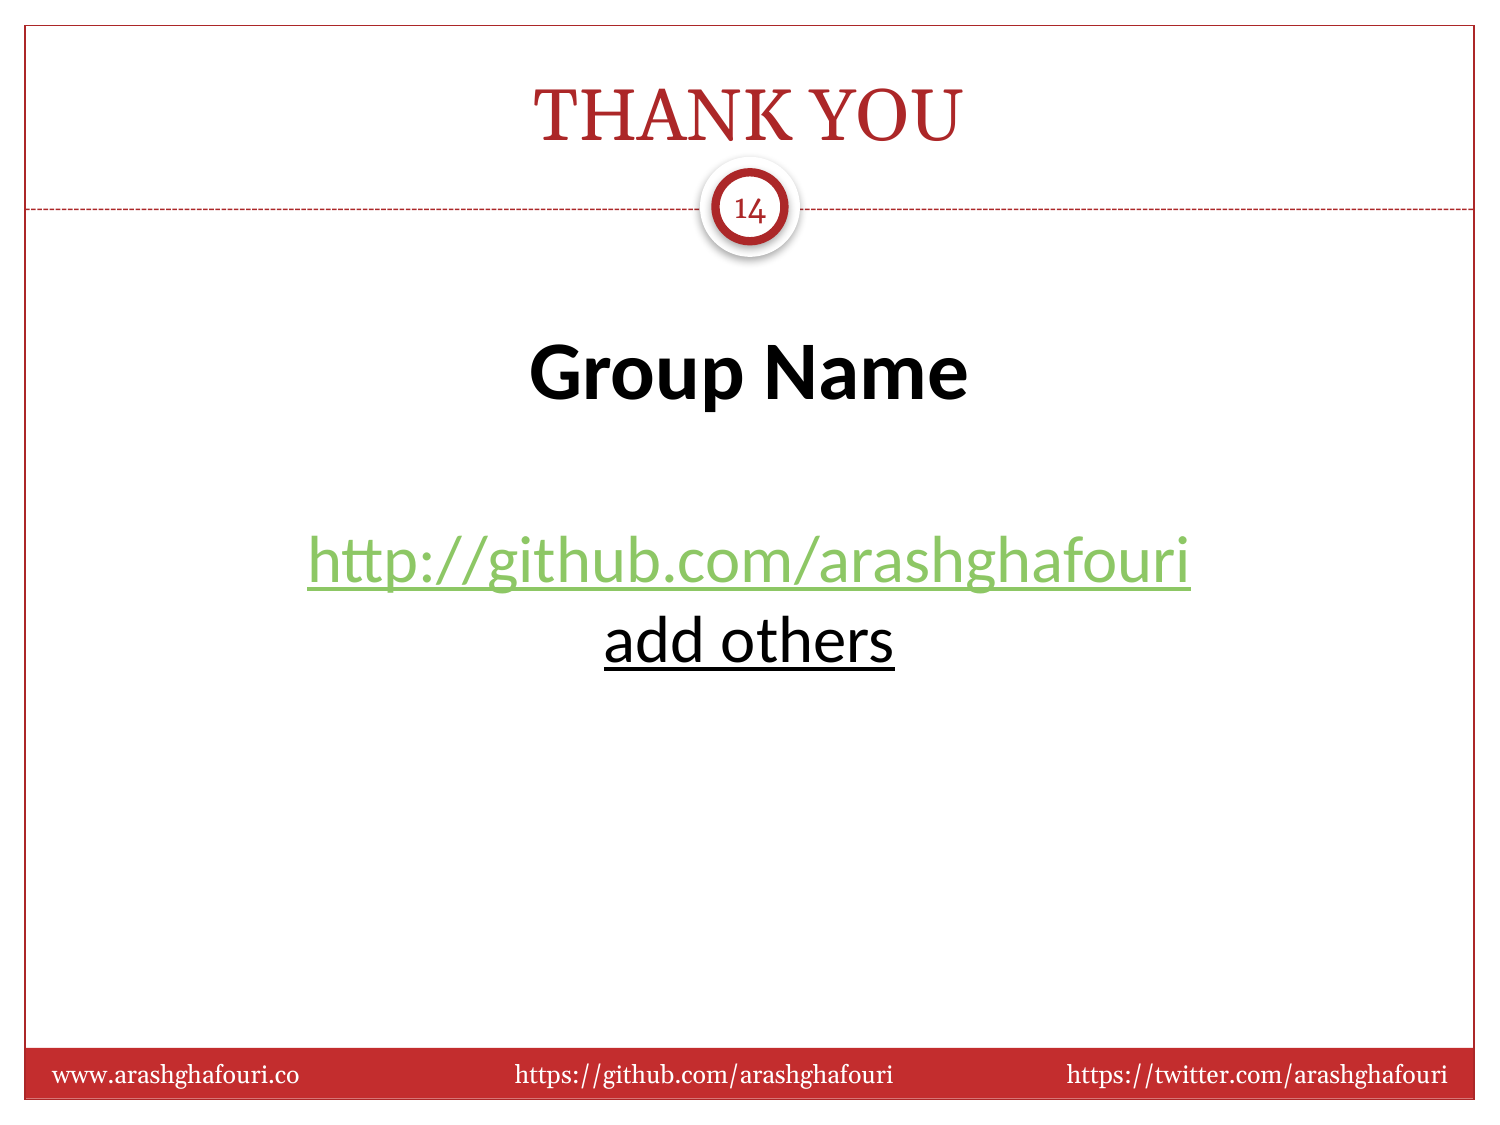

# THANK YOU
14
Group Name

http://github.com/arashghafouri
add others

www.arashghafouri.co                                    https://github.com/arashghafouri                             https://twitter.com/arashghafouri